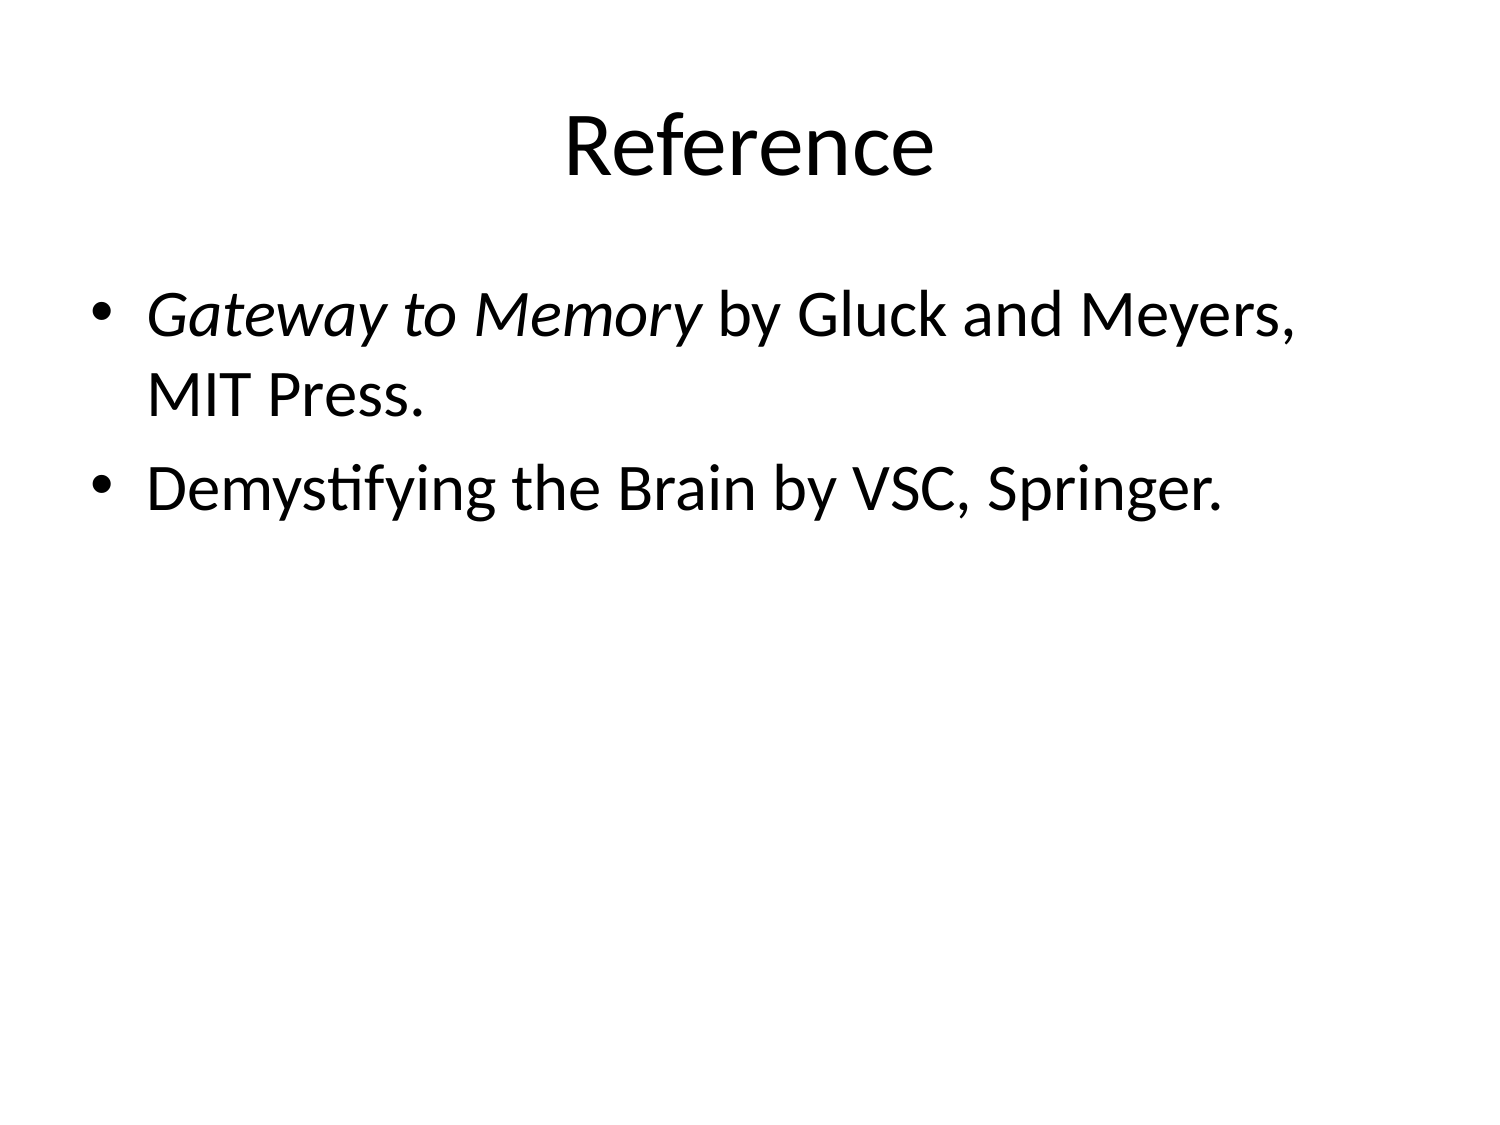

# Reference
Gateway to Memory by Gluck and Meyers, MIT Press.
Demystifying the Brain by VSC, Springer.